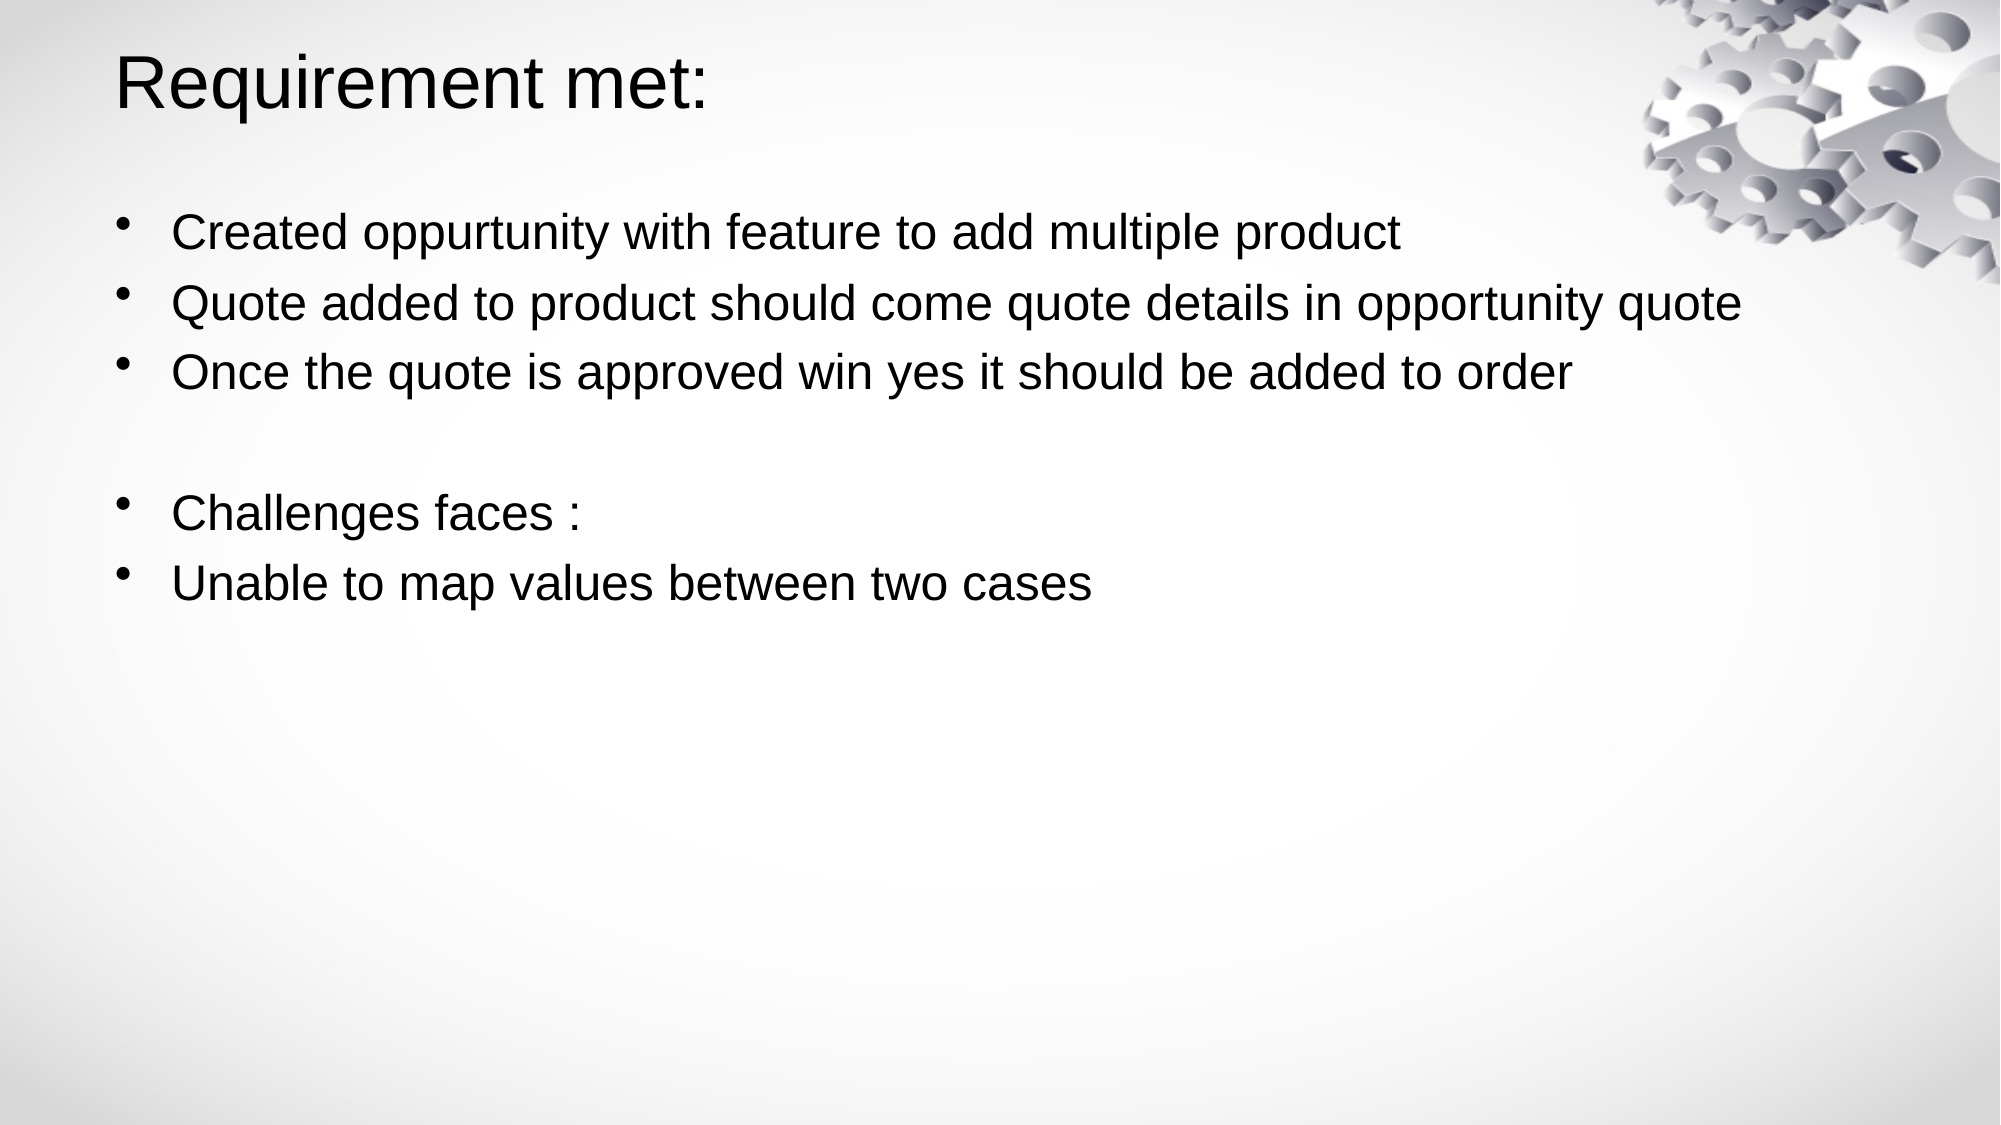

# Requirement met:
Created oppurtunity with feature to add multiple product
Quote added to product should come quote details in opportunity quote
Once the quote is approved win yes it should be added to order

Challenges faces :
Unable to map values between two cases